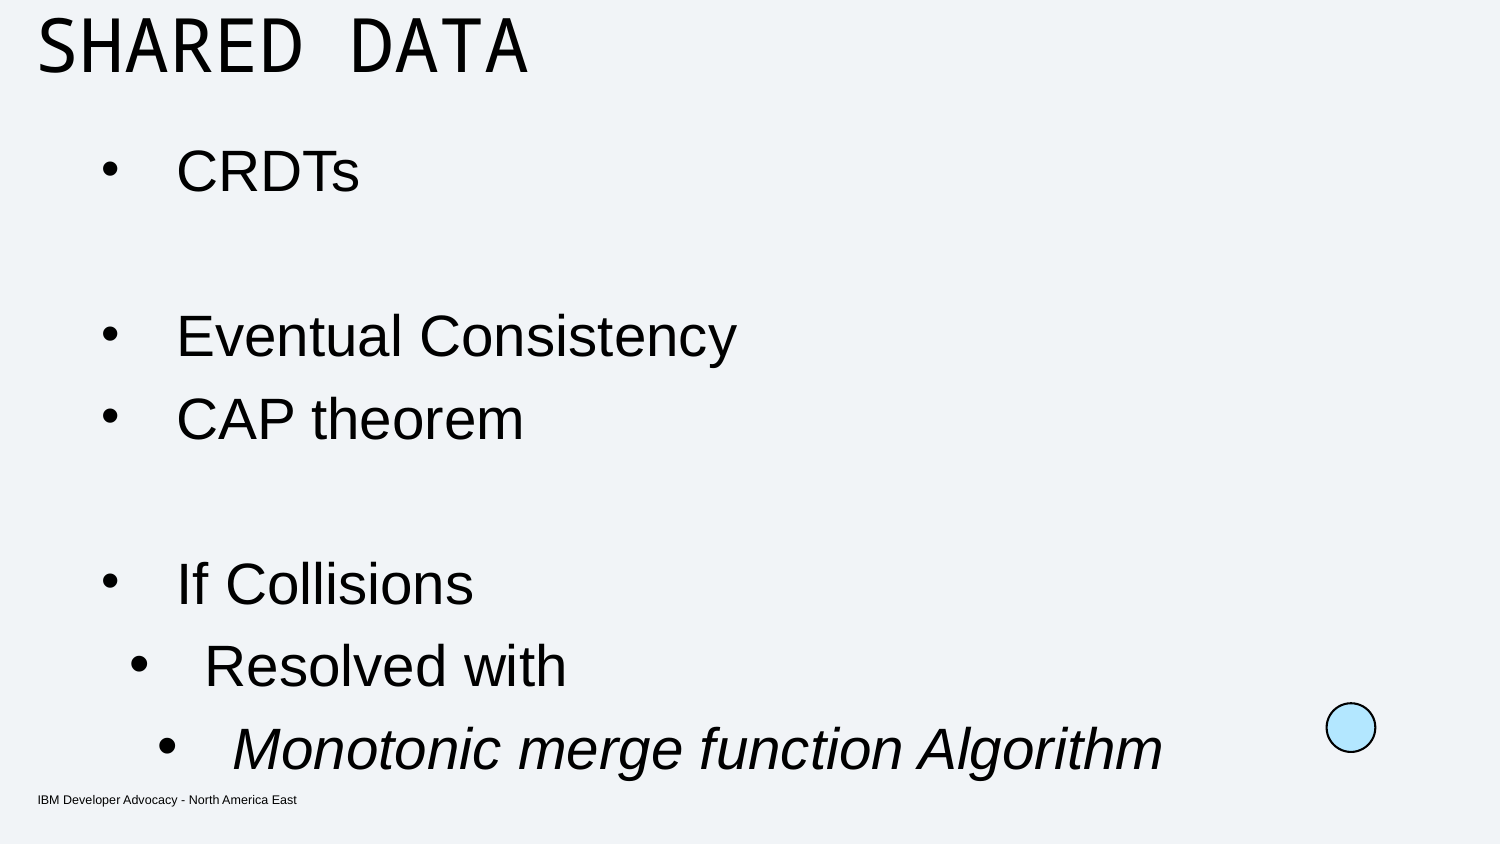

# SHARED DATA
CRDTs

Eventual Consistency
CAP theorem

If Collisions
Resolved with
Monotonic merge function Algorithm

IBM Developer Advocacy - North America East